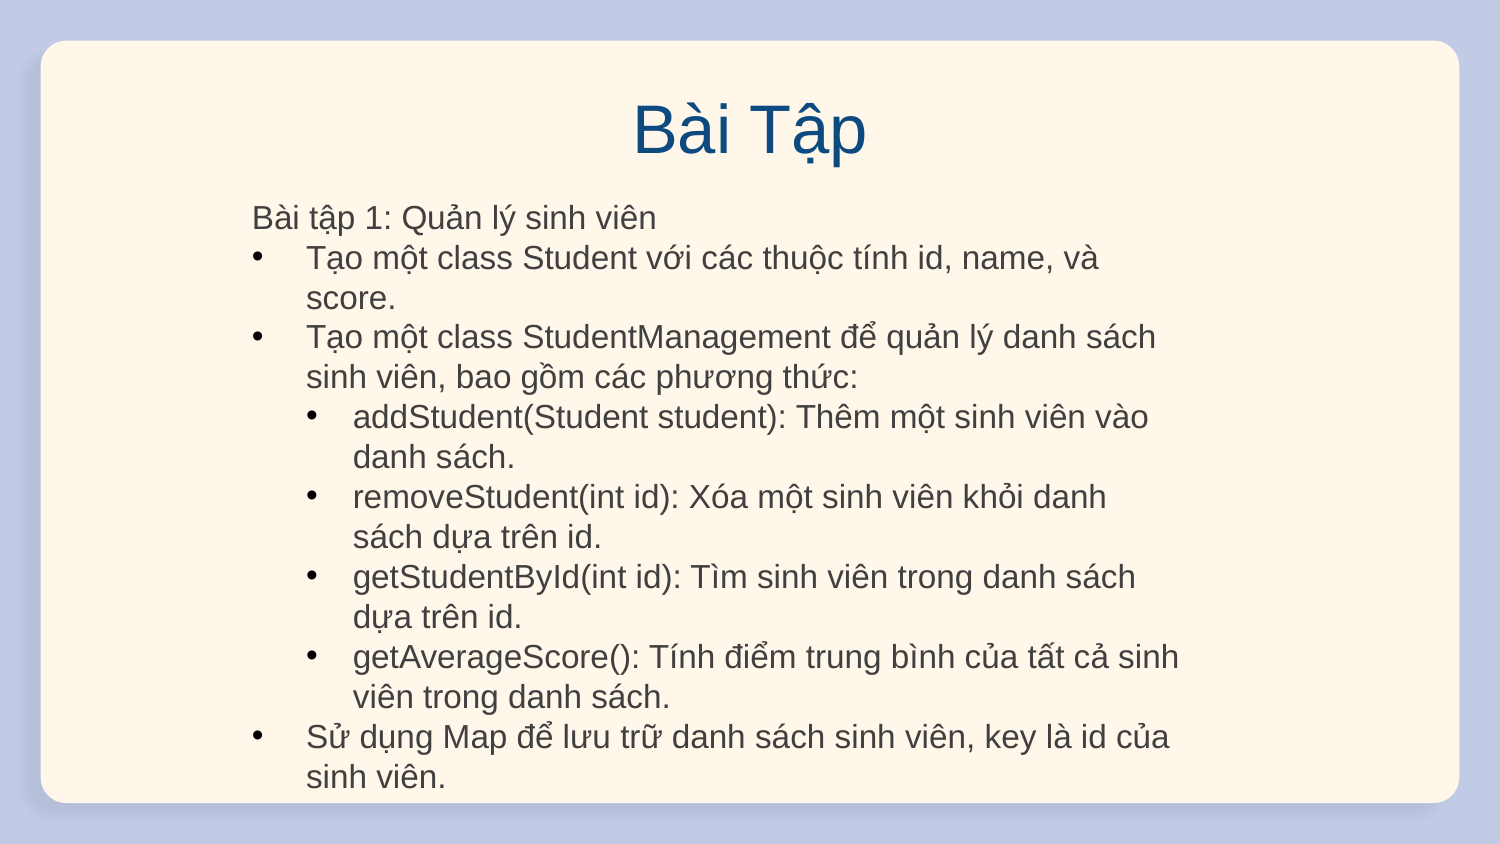

# Bài Tập
Bài tập 1: Quản lý sinh viên
Tạo một class Student với các thuộc tính id, name, và score.
Tạo một class StudentManagement để quản lý danh sách sinh viên, bao gồm các phương thức:
addStudent(Student student): Thêm một sinh viên vào danh sách.
removeStudent(int id): Xóa một sinh viên khỏi danh sách dựa trên id.
getStudentById(int id): Tìm sinh viên trong danh sách dựa trên id.
getAverageScore(): Tính điểm trung bình của tất cả sinh viên trong danh sách.
Sử dụng Map để lưu trữ danh sách sinh viên, key là id của sinh viên.